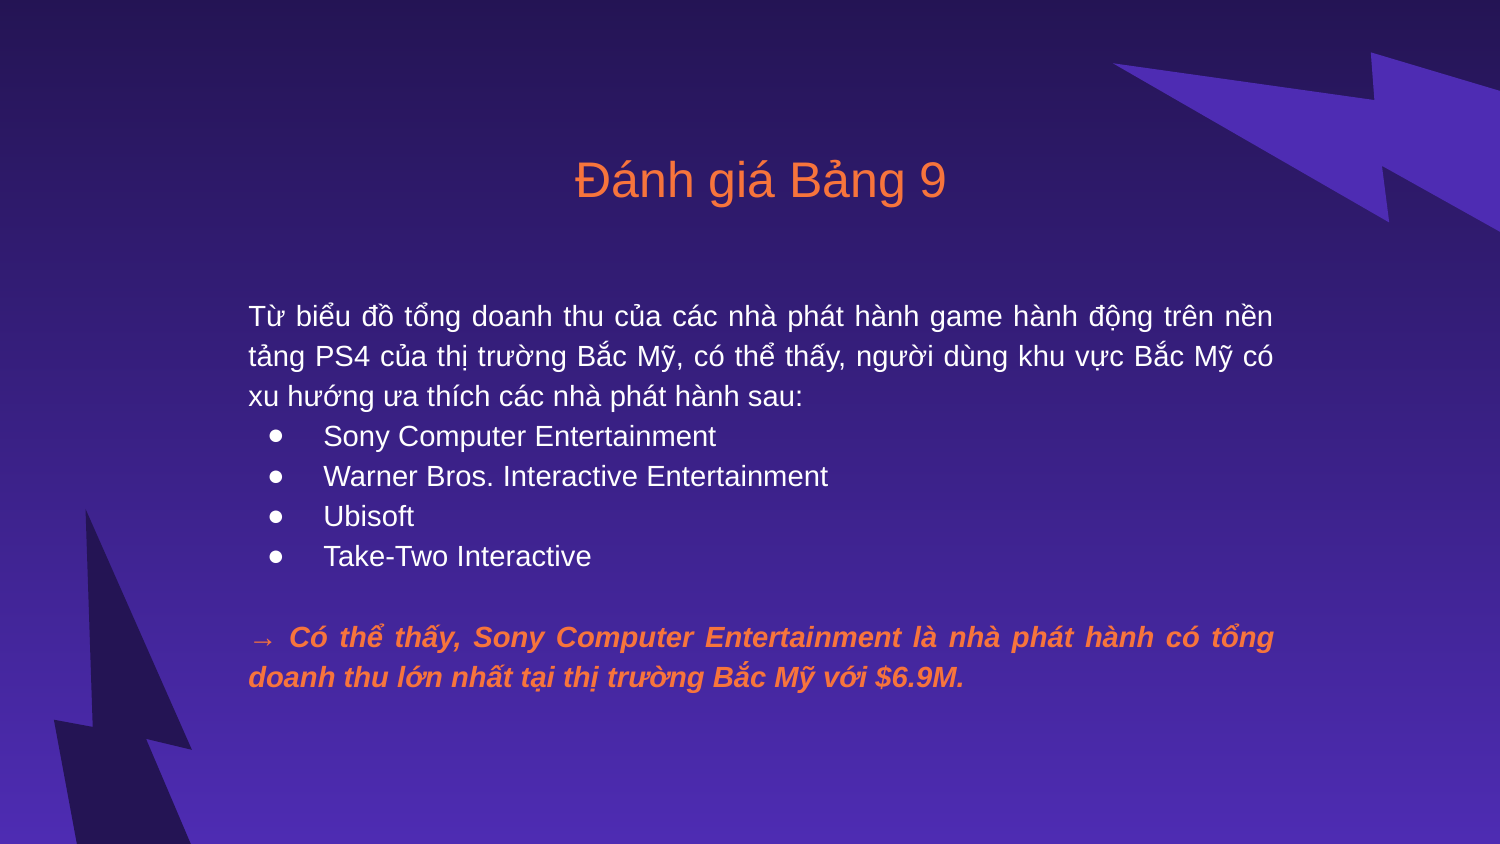

# Đánh giá Bảng 9
Từ biểu đồ tổng doanh thu của các nhà phát hành game hành động trên nền tảng PS4 của thị trường Bắc Mỹ, có thể thấy, người dùng khu vực Bắc Mỹ có xu hướng ưa thích các nhà phát hành sau:
Sony Computer Entertainment
Warner Bros. Interactive Entertainment
Ubisoft
Take-Two Interactive

→ Có thể thấy, Sony Computer Entertainment là nhà phát hành có tổng doanh thu lớn nhất tại thị trường Bắc Mỹ với $6.9M.